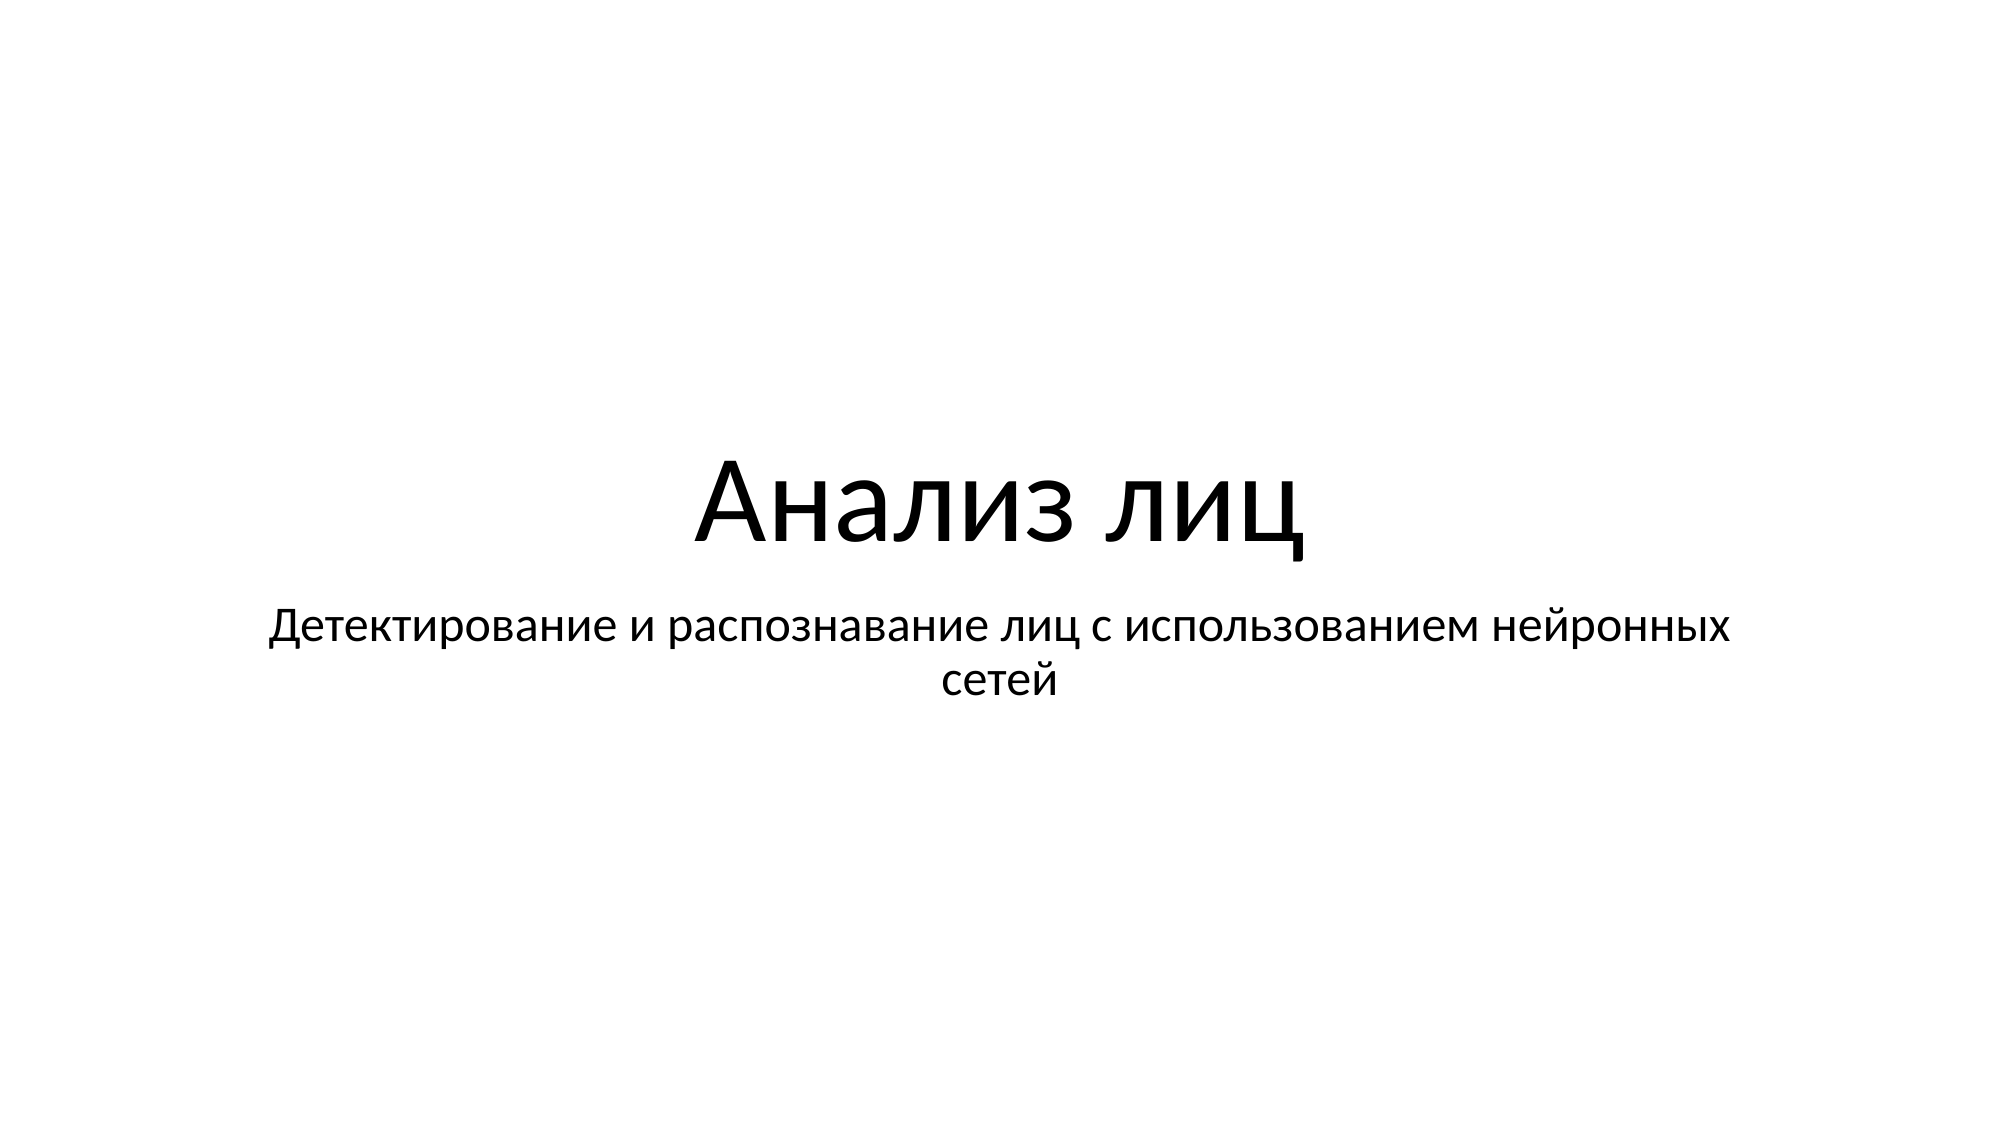

# Анализ лиц
Детектирование и распознавание лиц с использованием нейронных сетей